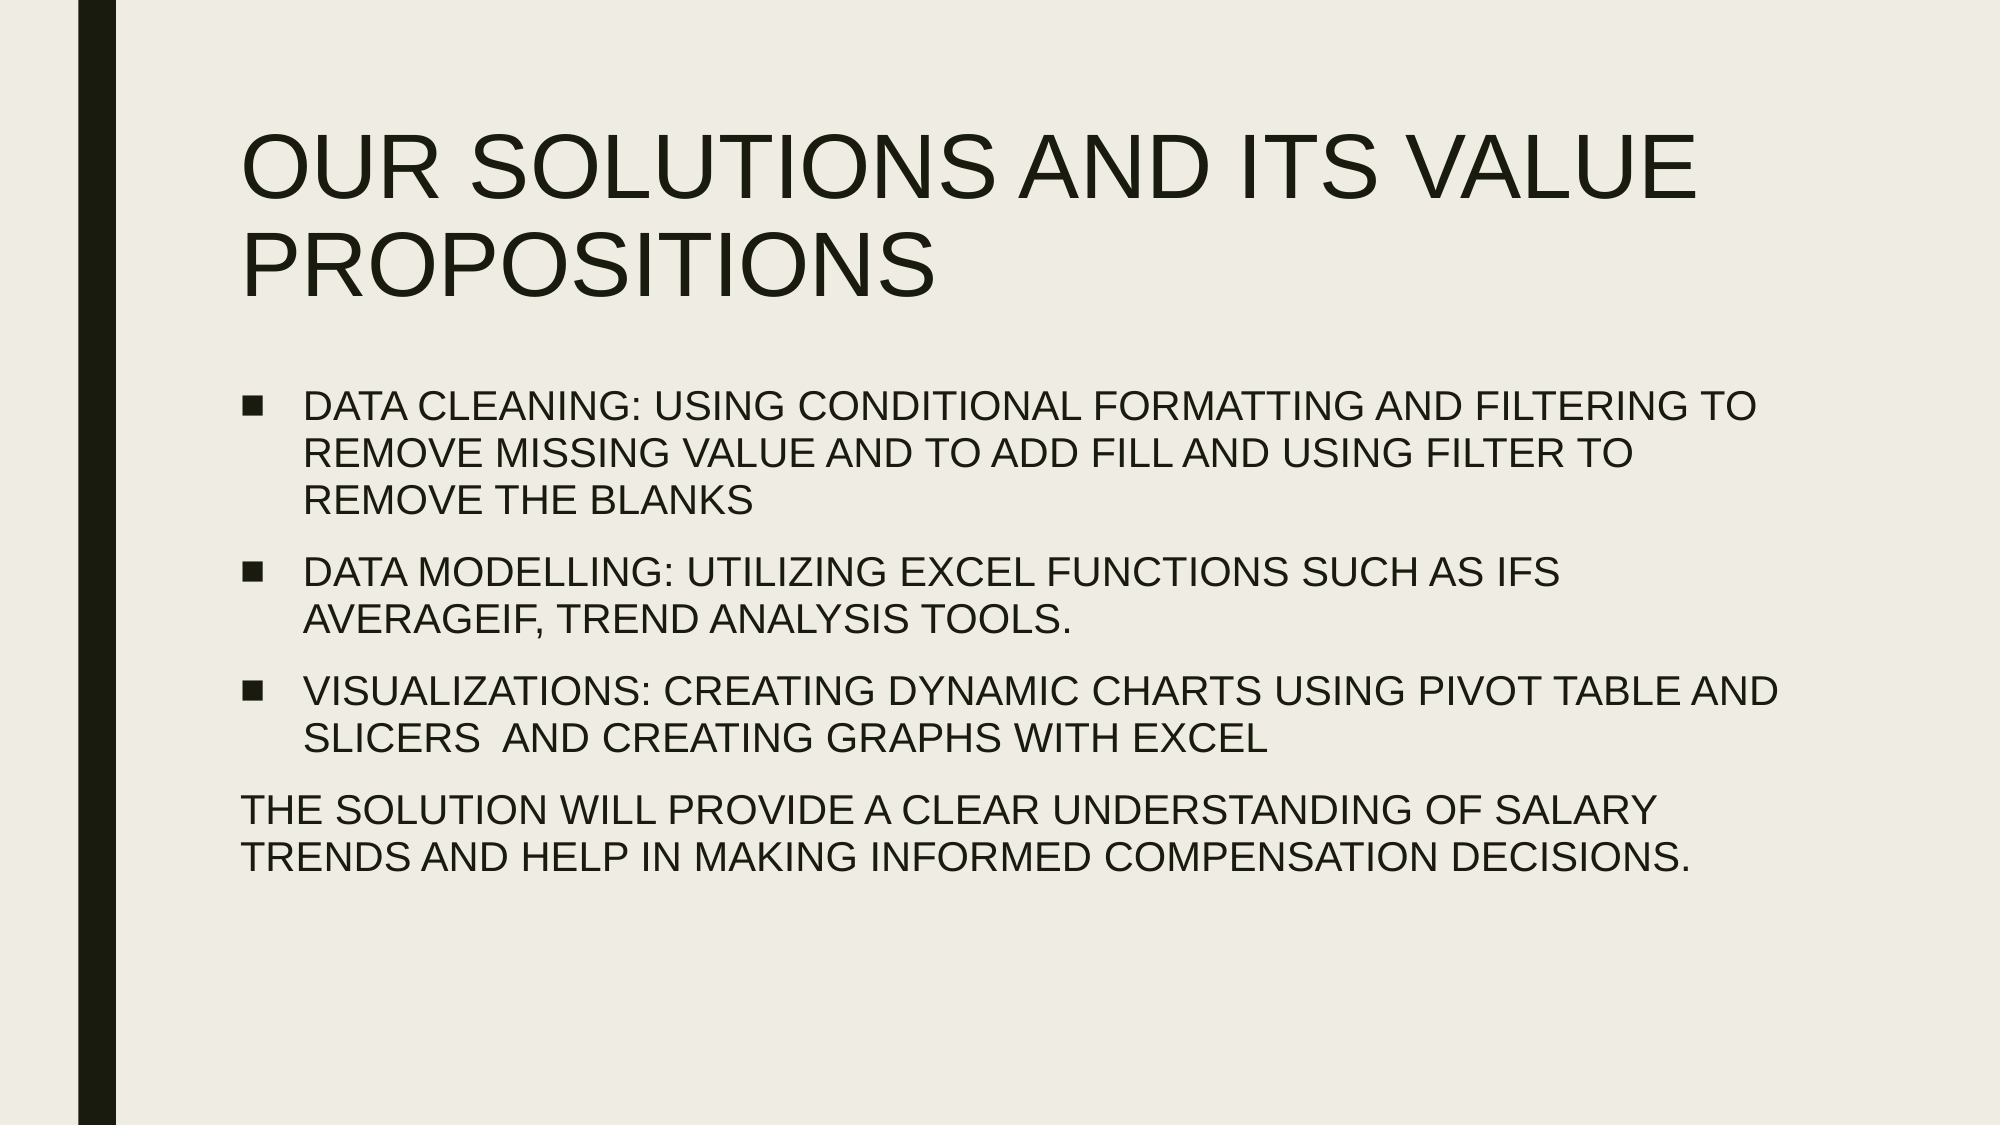

# OUR SOLUTIONS AND ITS VALUE PROPOSITIONS
DATA CLEANING: USING CONDITIONAL FORMATTING AND FILTERING TO REMOVE MISSING VALUE AND TO ADD FILL AND USING FILTER TO REMOVE THE BLANKS
DATA MODELLING: UTILIZING EXCEL FUNCTIONS SUCH AS IFS AVERAGEIF, TREND ANALYSIS TOOLS.
VISUALIZATIONS: CREATING DYNAMIC CHARTS USING PIVOT TABLE AND SLICERS  AND CREATING GRAPHS WITH EXCEL
THE SOLUTION WILL PROVIDE A CLEAR UNDERSTANDING OF SALARY TRENDS AND HELP IN MAKING INFORMED COMPENSATION DECISIONS.